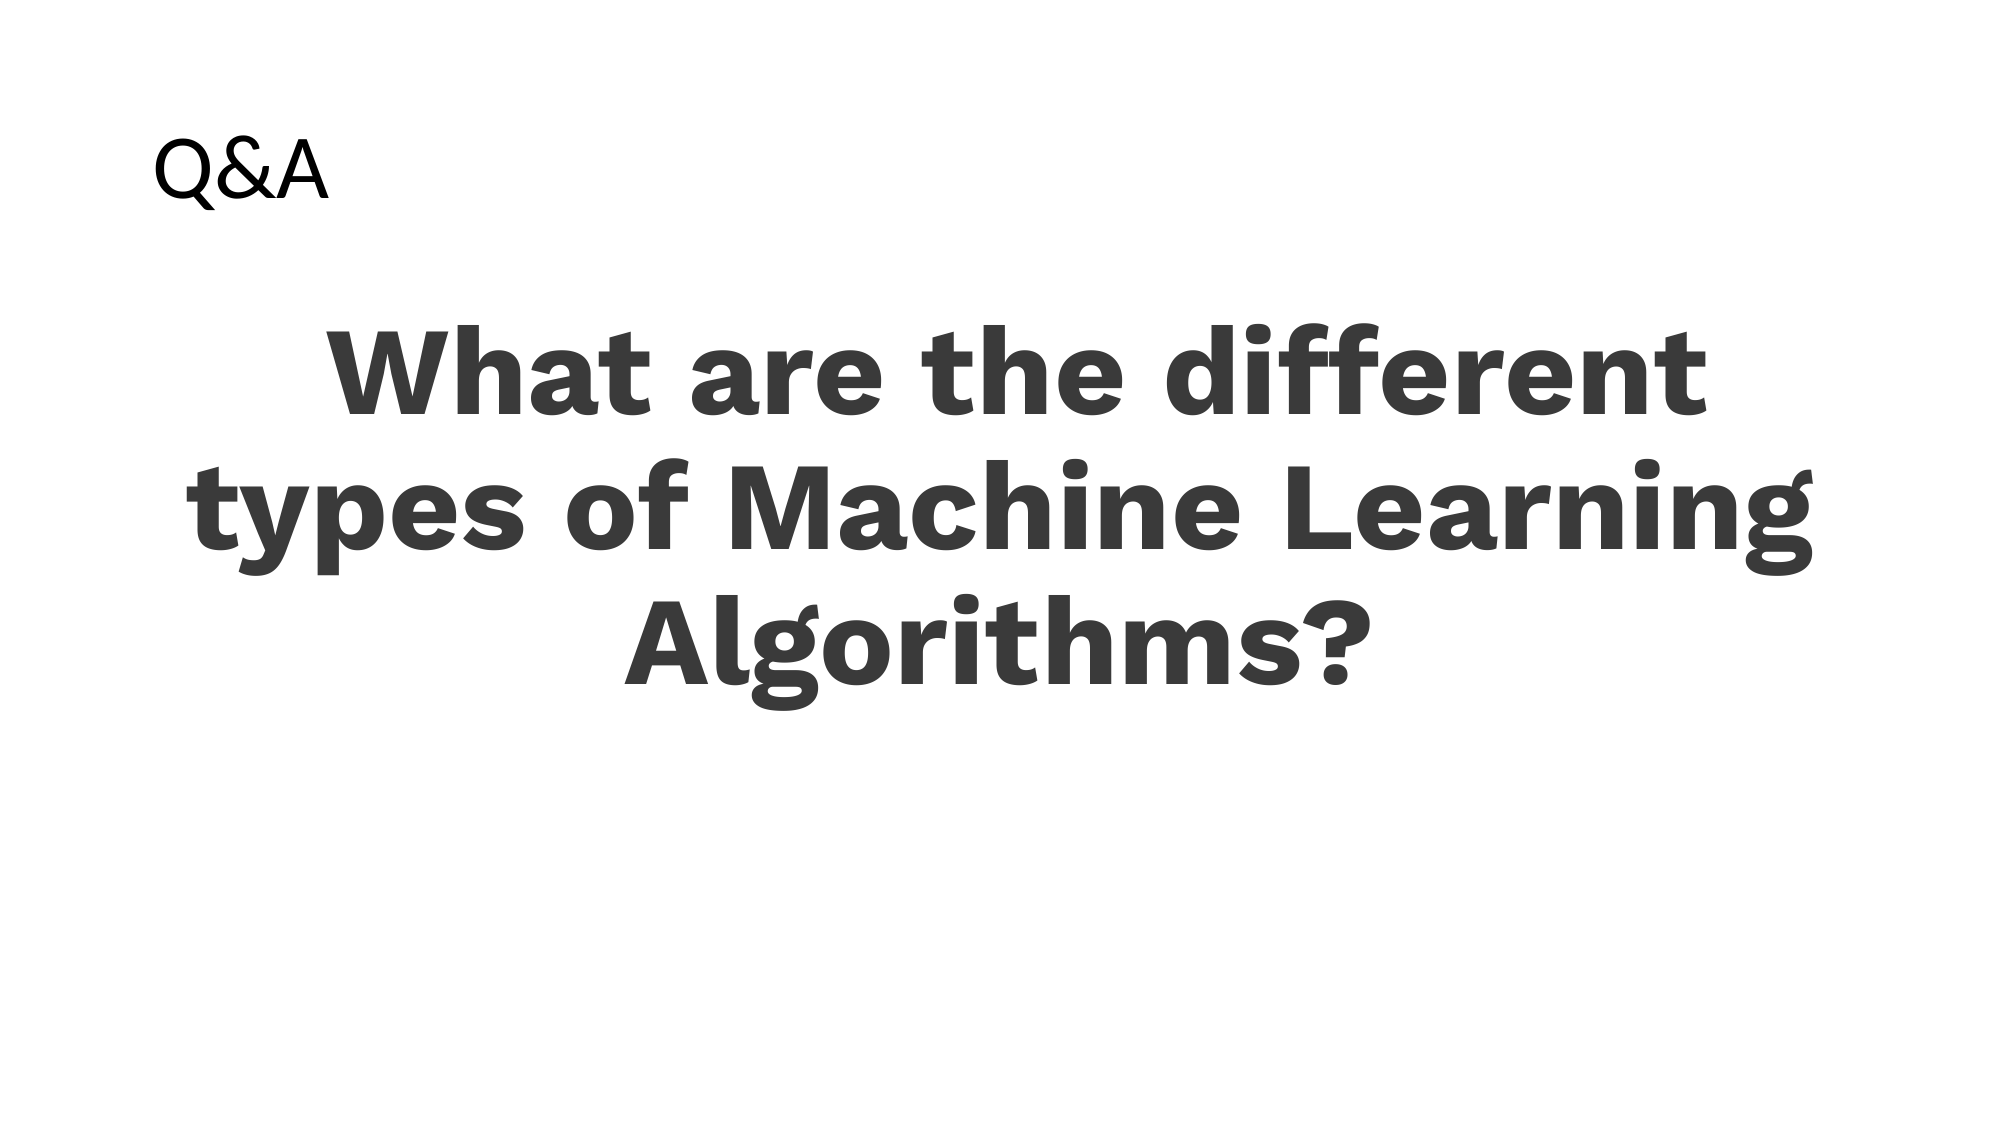

# Q&A
 What are the different types of Machine Learning Algorithms?